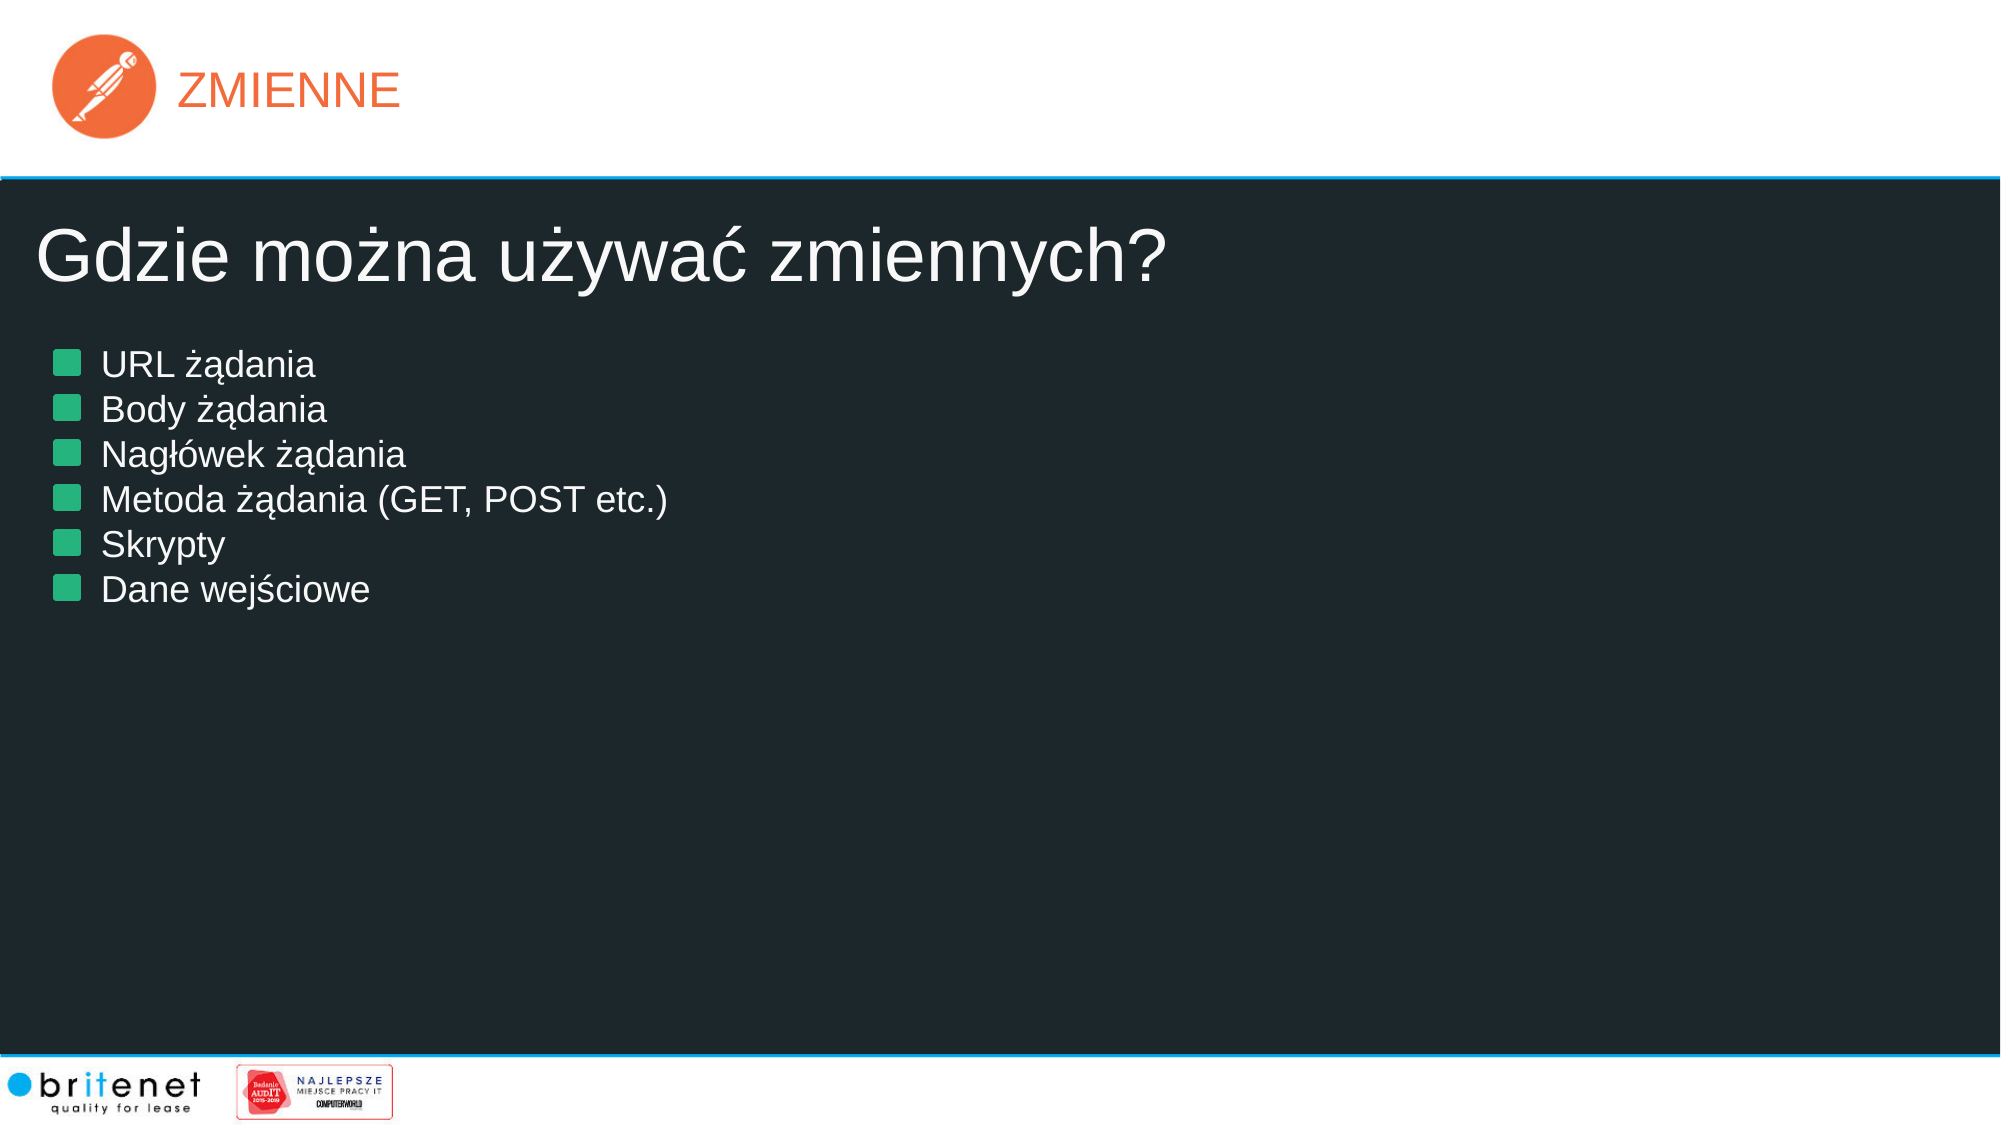

ZMIENNE
Gdzie można używać zmiennych?
URL żądania
Body żądania
Nagłówek żądania
Metoda żądania (GET, POST etc.)
Skrypty
Dane wejściowe